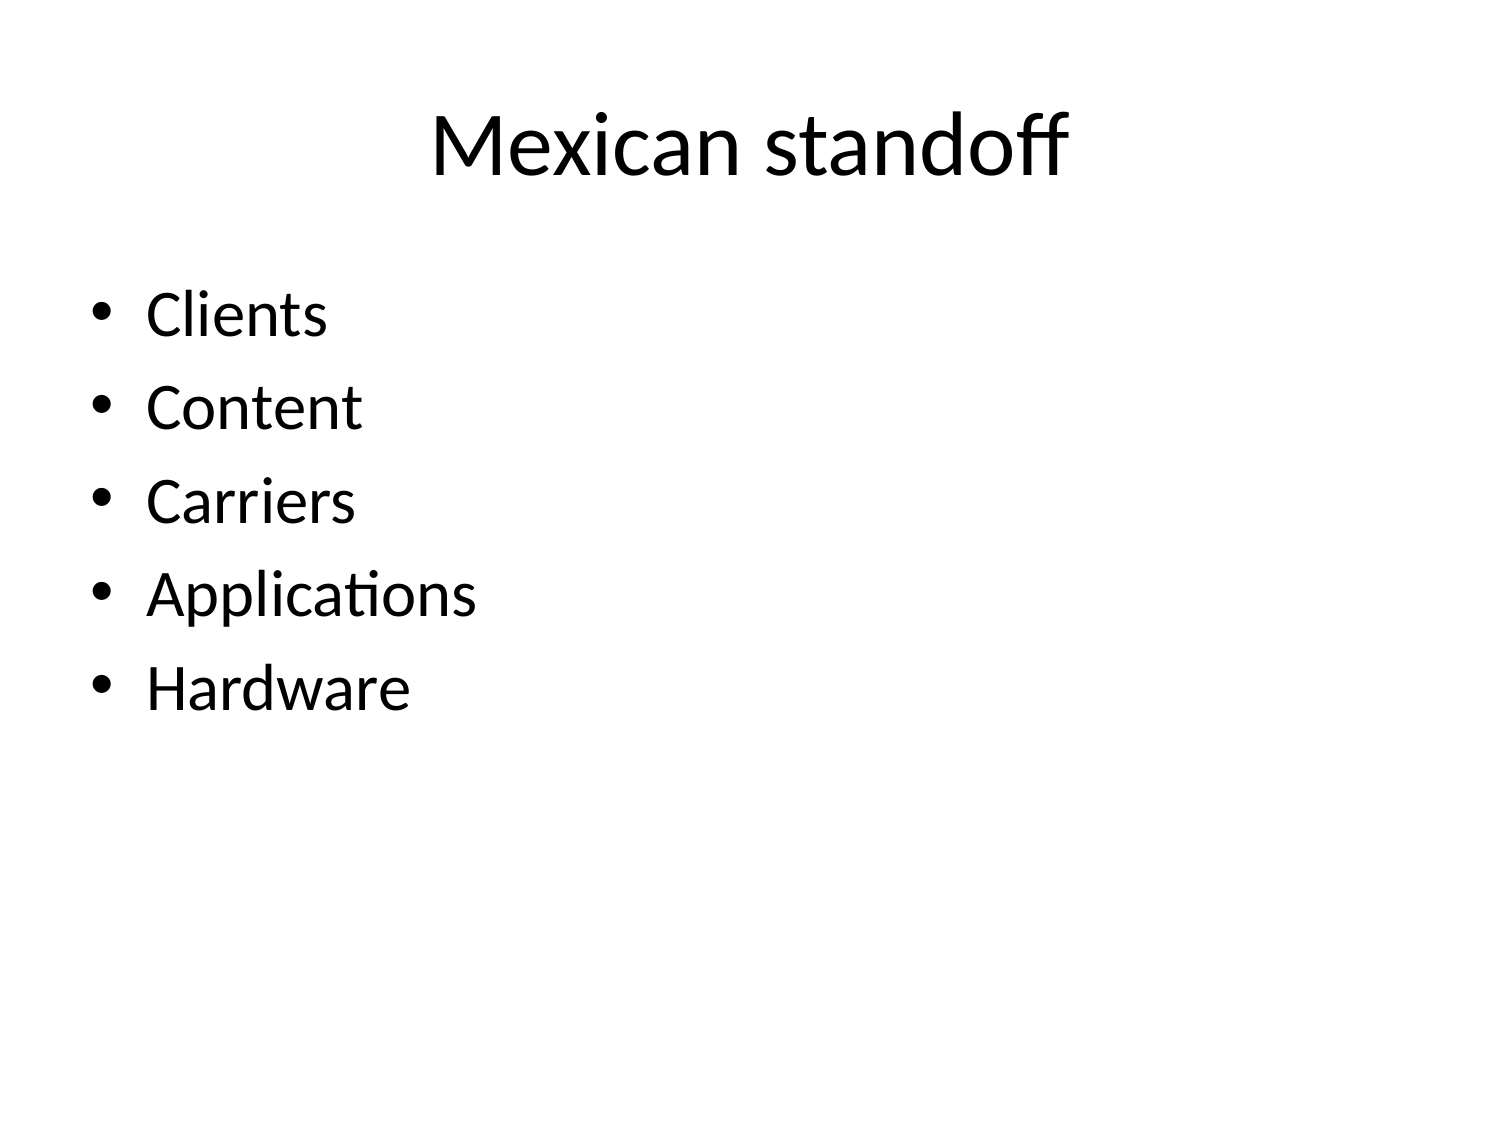

# Mexican standoff
Clients
Content
Carriers
Applications
Hardware